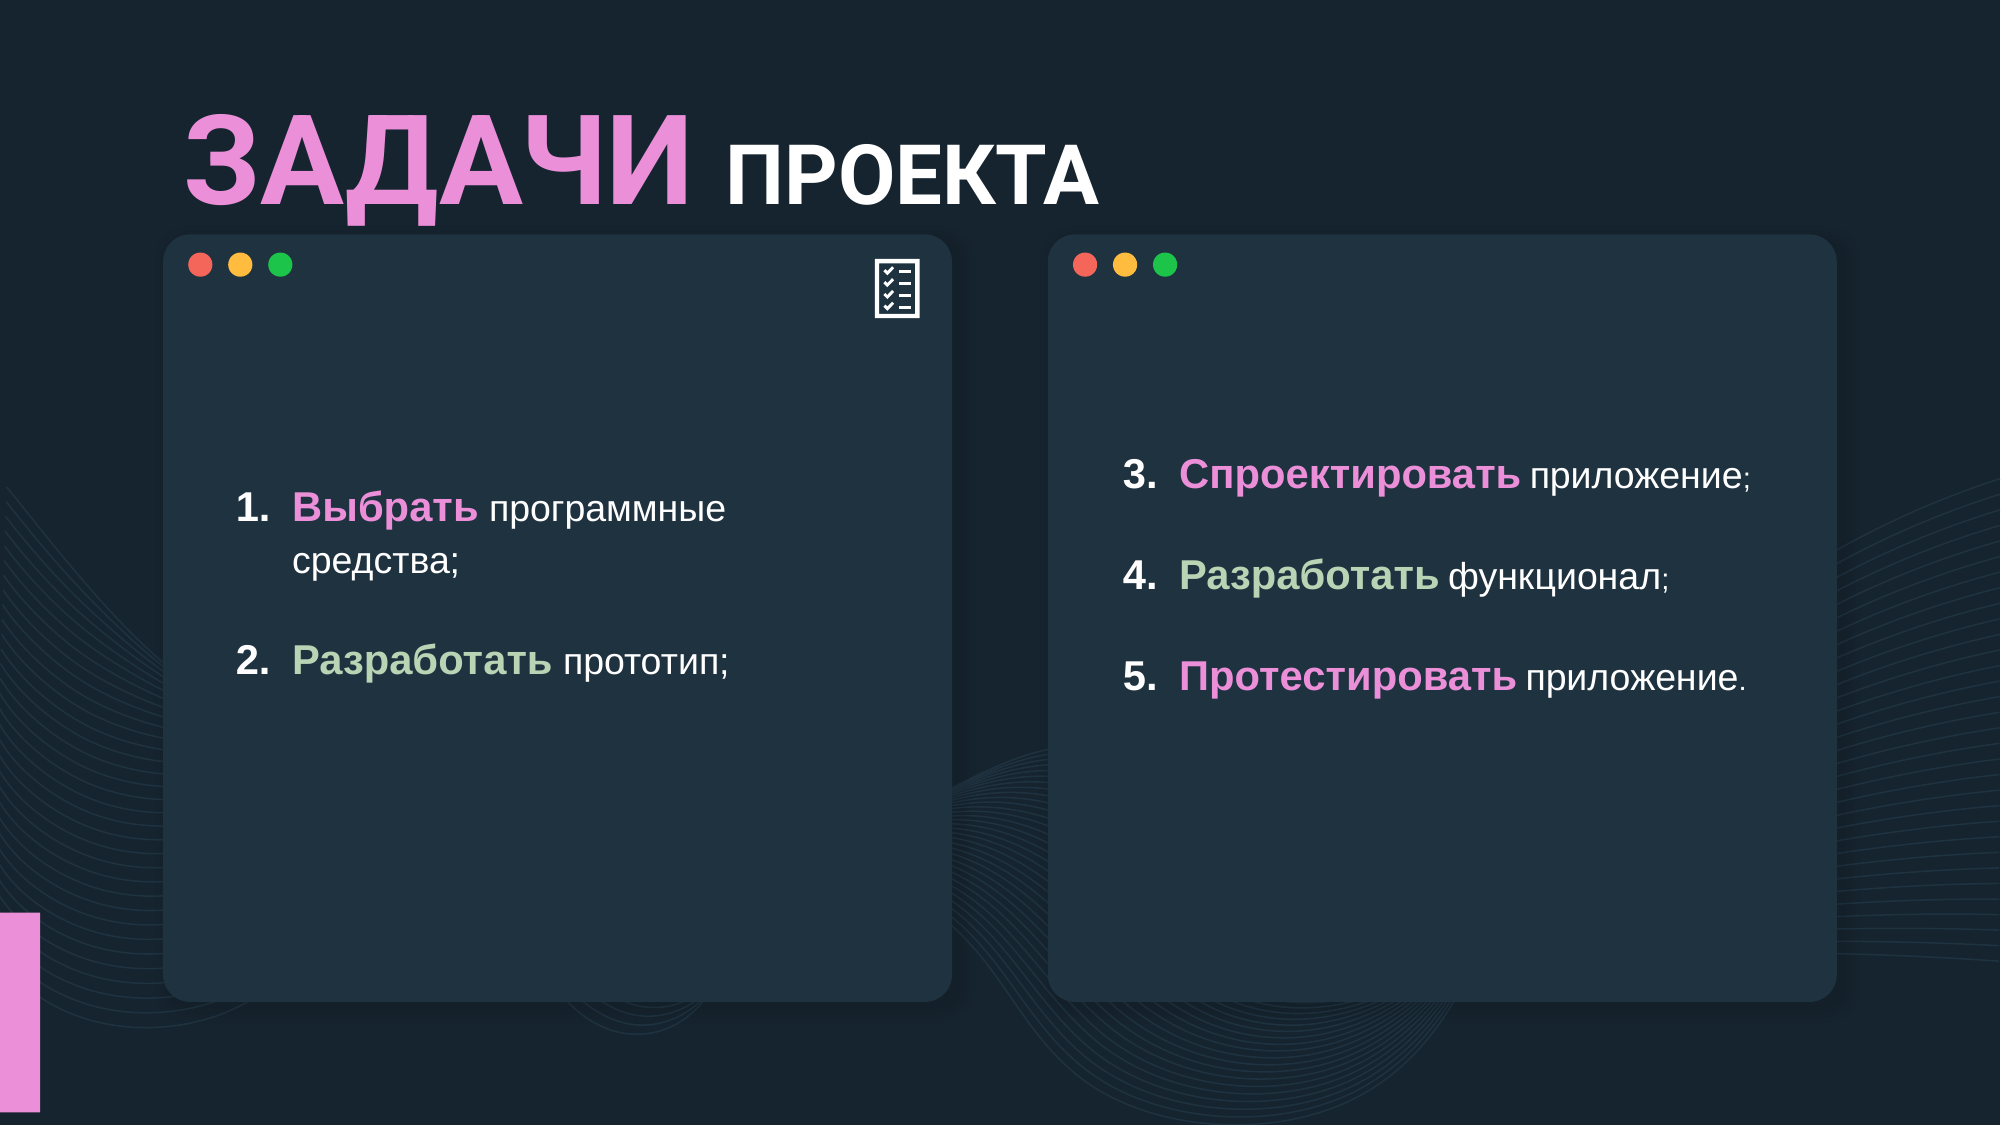

# ЗАДАЧИ ПРОЕКТА

Спроектировать приложение;
Разработать функционал;
Протестировать приложение.
Выбрать программные средства;
Разработать прототип;